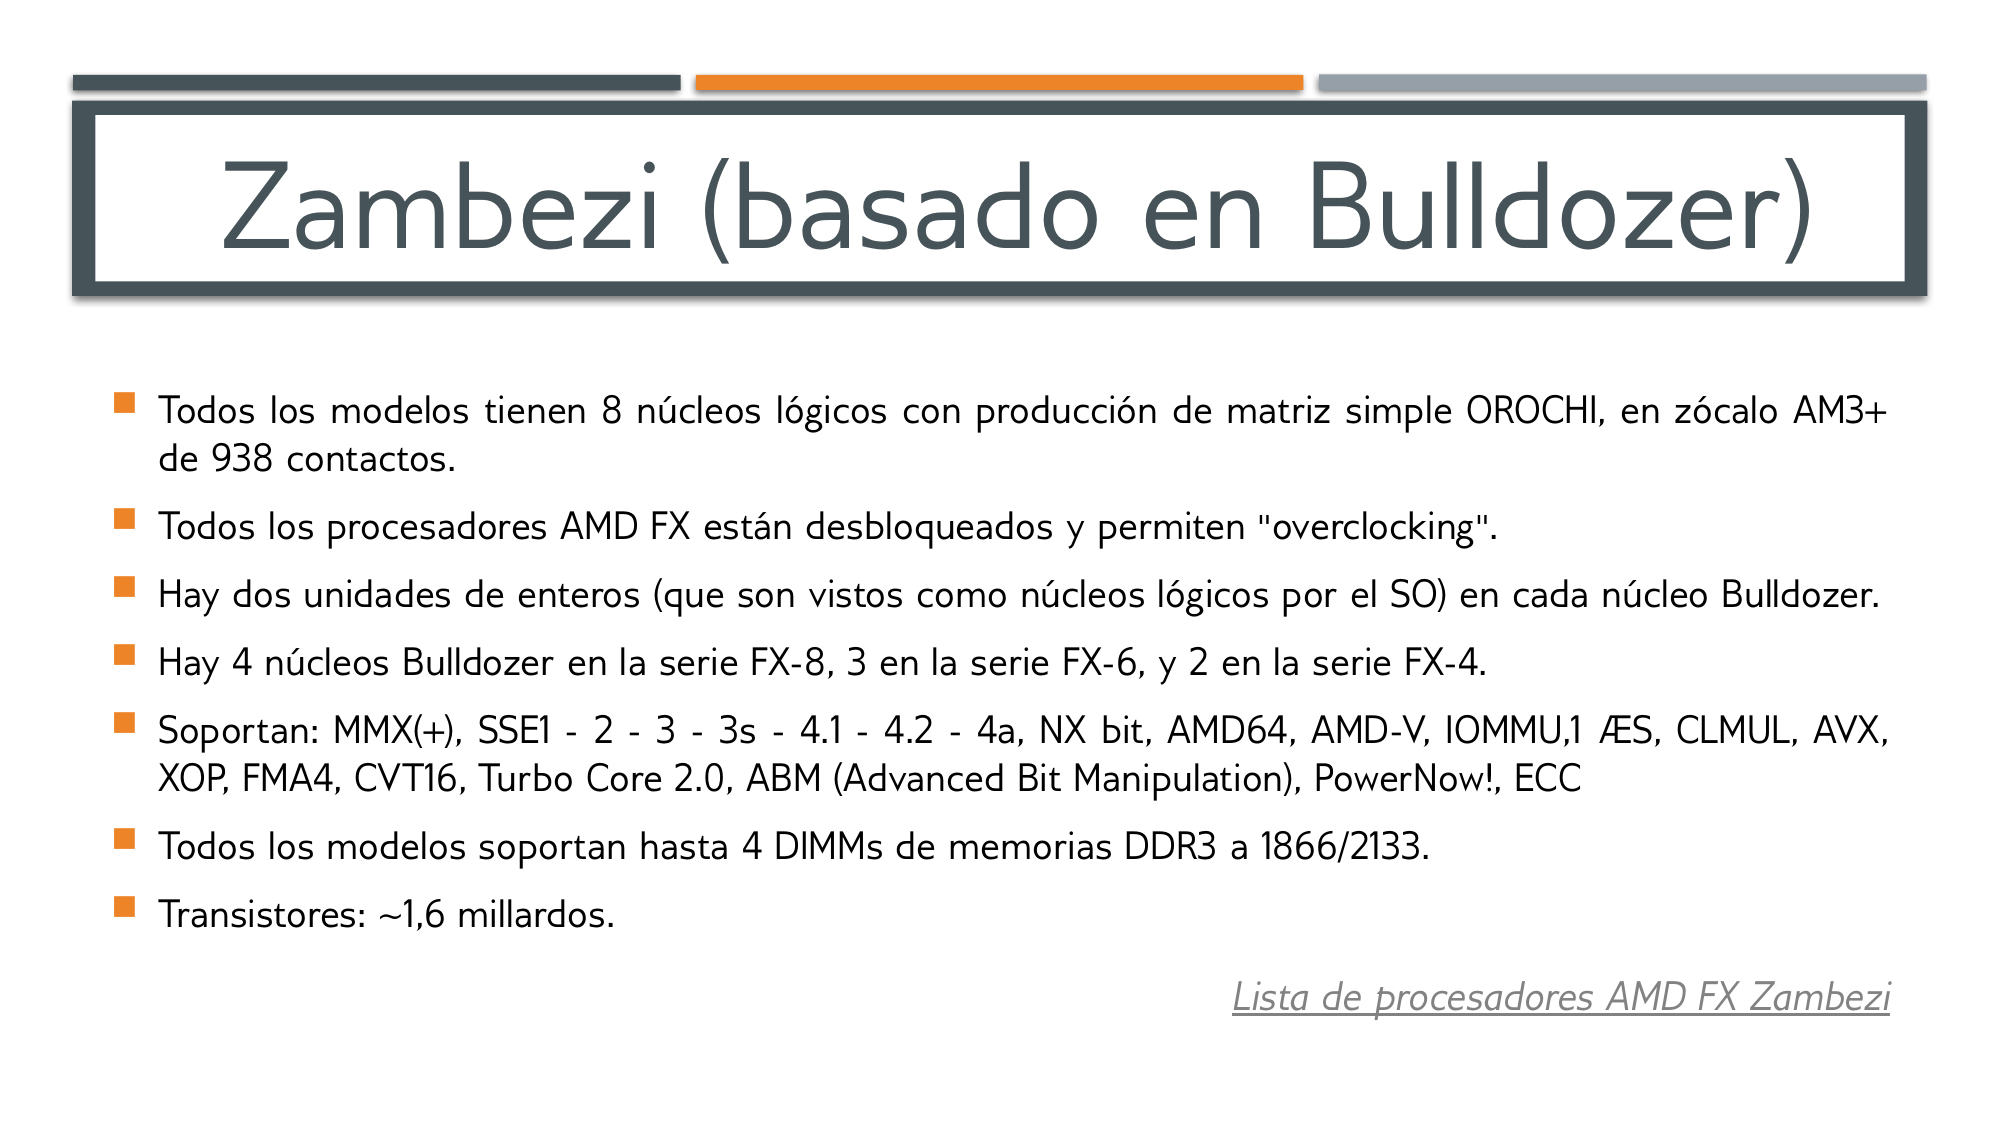

# Zambezi (basado en Bulldozer)
Todos los modelos tienen 8 núcleos lógicos con producción de matriz simple OROCHI, en zócalo AM3+ de 938 contactos.
Todos los procesadores AMD FX están desbloqueados y permiten "overclocking".
Hay dos unidades de enteros (que son vistos como núcleos lógicos por el SO) en cada núcleo Bulldozer.
Hay 4 núcleos Bulldozer en la serie FX-8, 3 en la serie FX-6, y 2 en la serie FX-4.
Soportan: MMX(+), SSE1 - 2 - 3 - 3s - 4.1 - 4.2 - 4a, NX bit, AMD64, AMD-V, IOMMU,1​ AES, CLMUL, AVX, XOP, FMA4, CVT16, Turbo Core 2.0, ABM (Advanced Bit Manipulation), PowerNow!, ECC
Todos los modelos soportan hasta 4 DIMMs de memorias DDR3 a 1866/2133.
Transistores: ~1,6 millardos.
Lista de procesadores AMD FX Zambezi